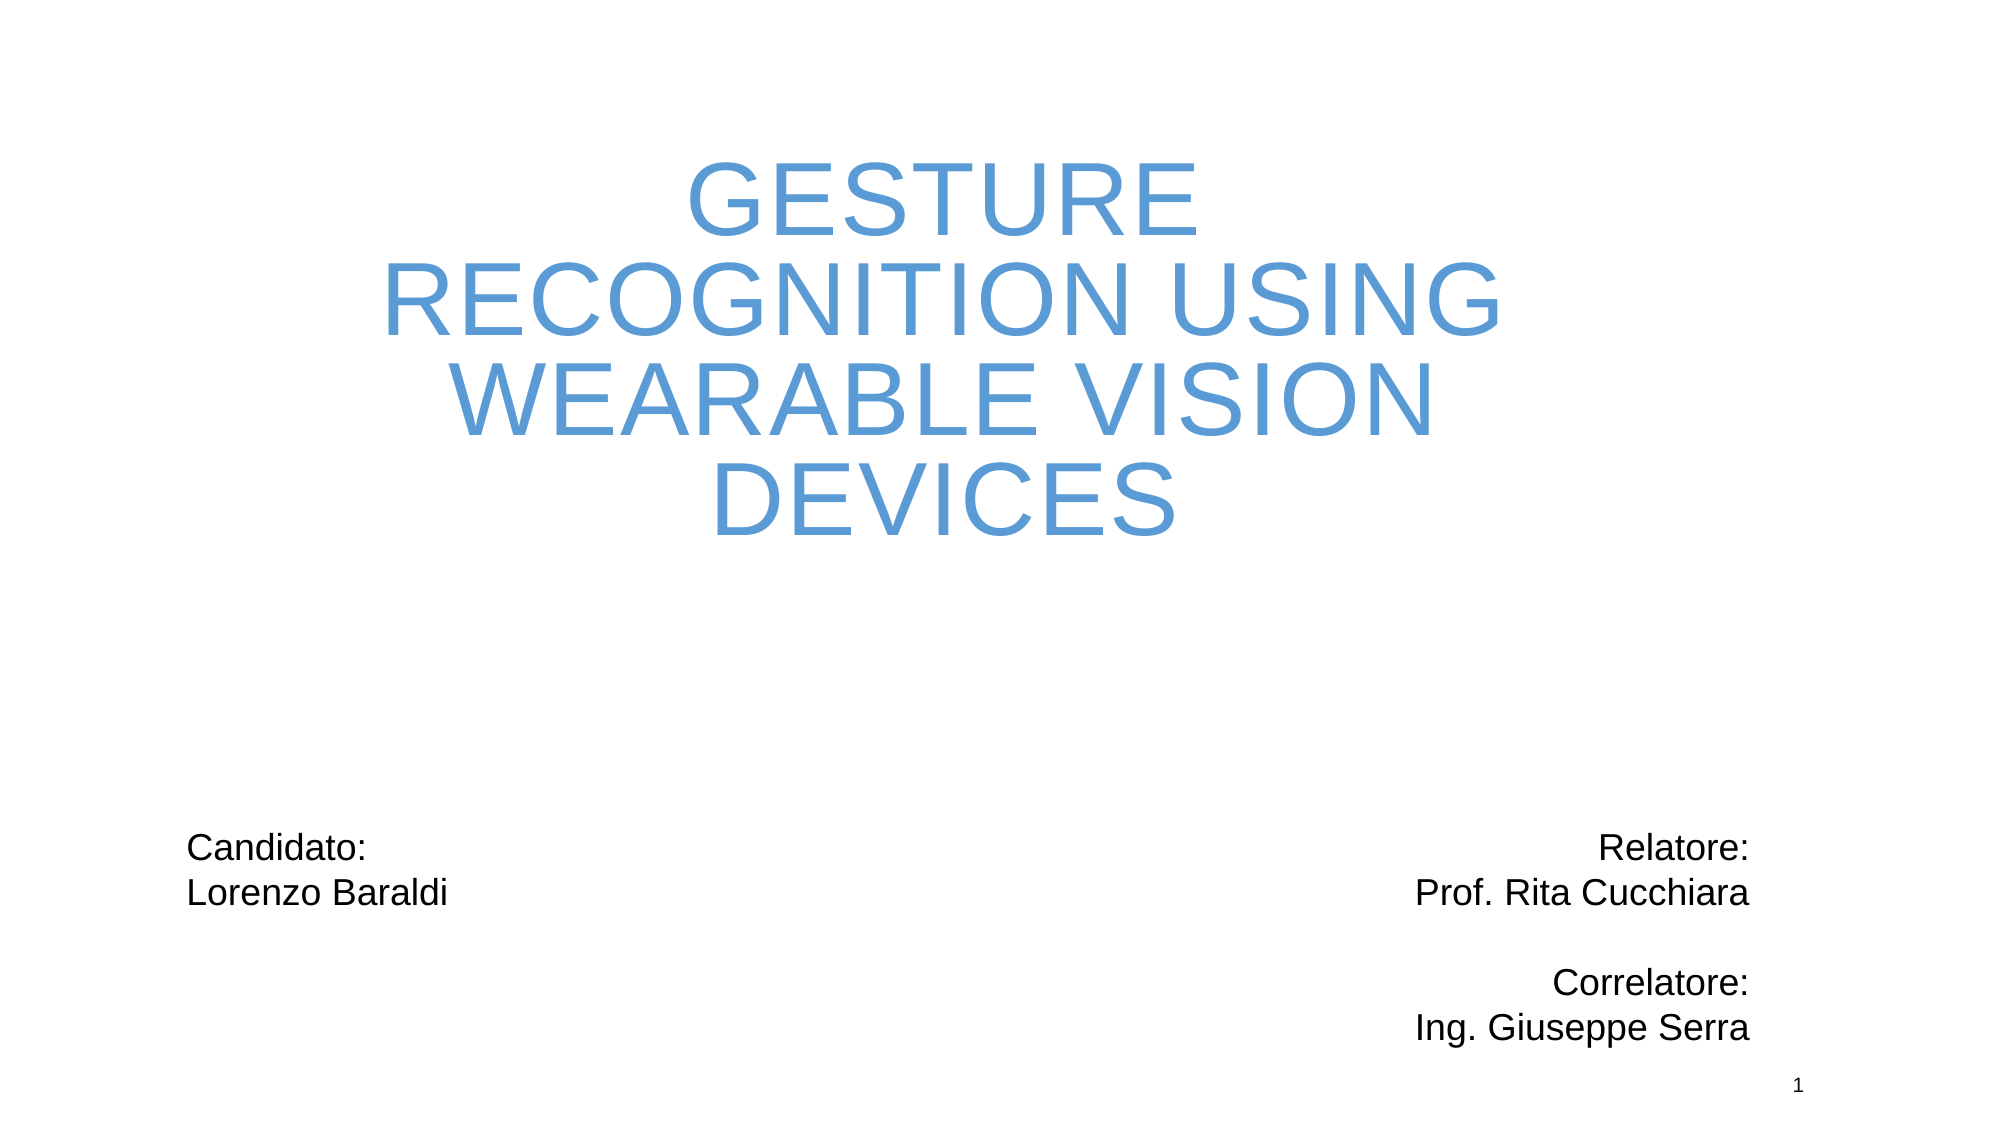

Gesture recognition using wearable vision devices
Candidato:
Lorenzo Baraldi
Relatore:
Prof. Rita Cucchiara
Correlatore:
Ing. Giuseppe Serra
1